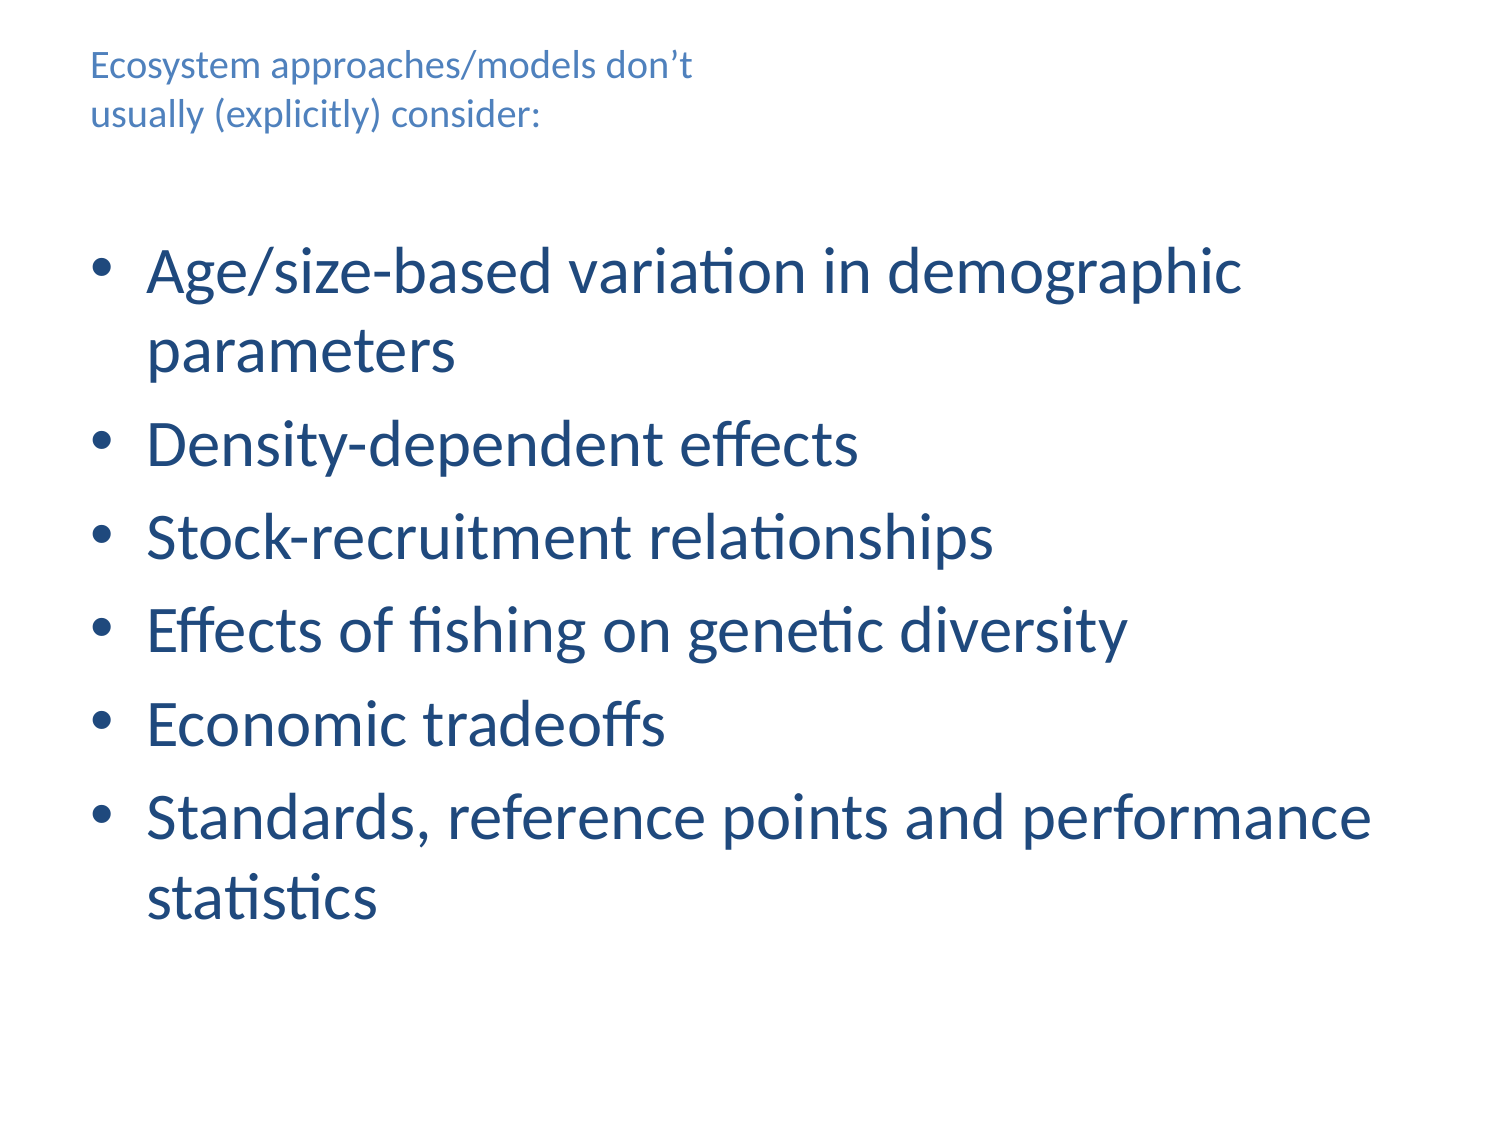

# Ecosystem approaches/models don’t usually (explicitly) consider:
Age/size-based variation in demographic parameters
Density-dependent effects
Stock-recruitment relationships
Effects of fishing on genetic diversity
Economic tradeoffs
Standards, reference points and performance statistics